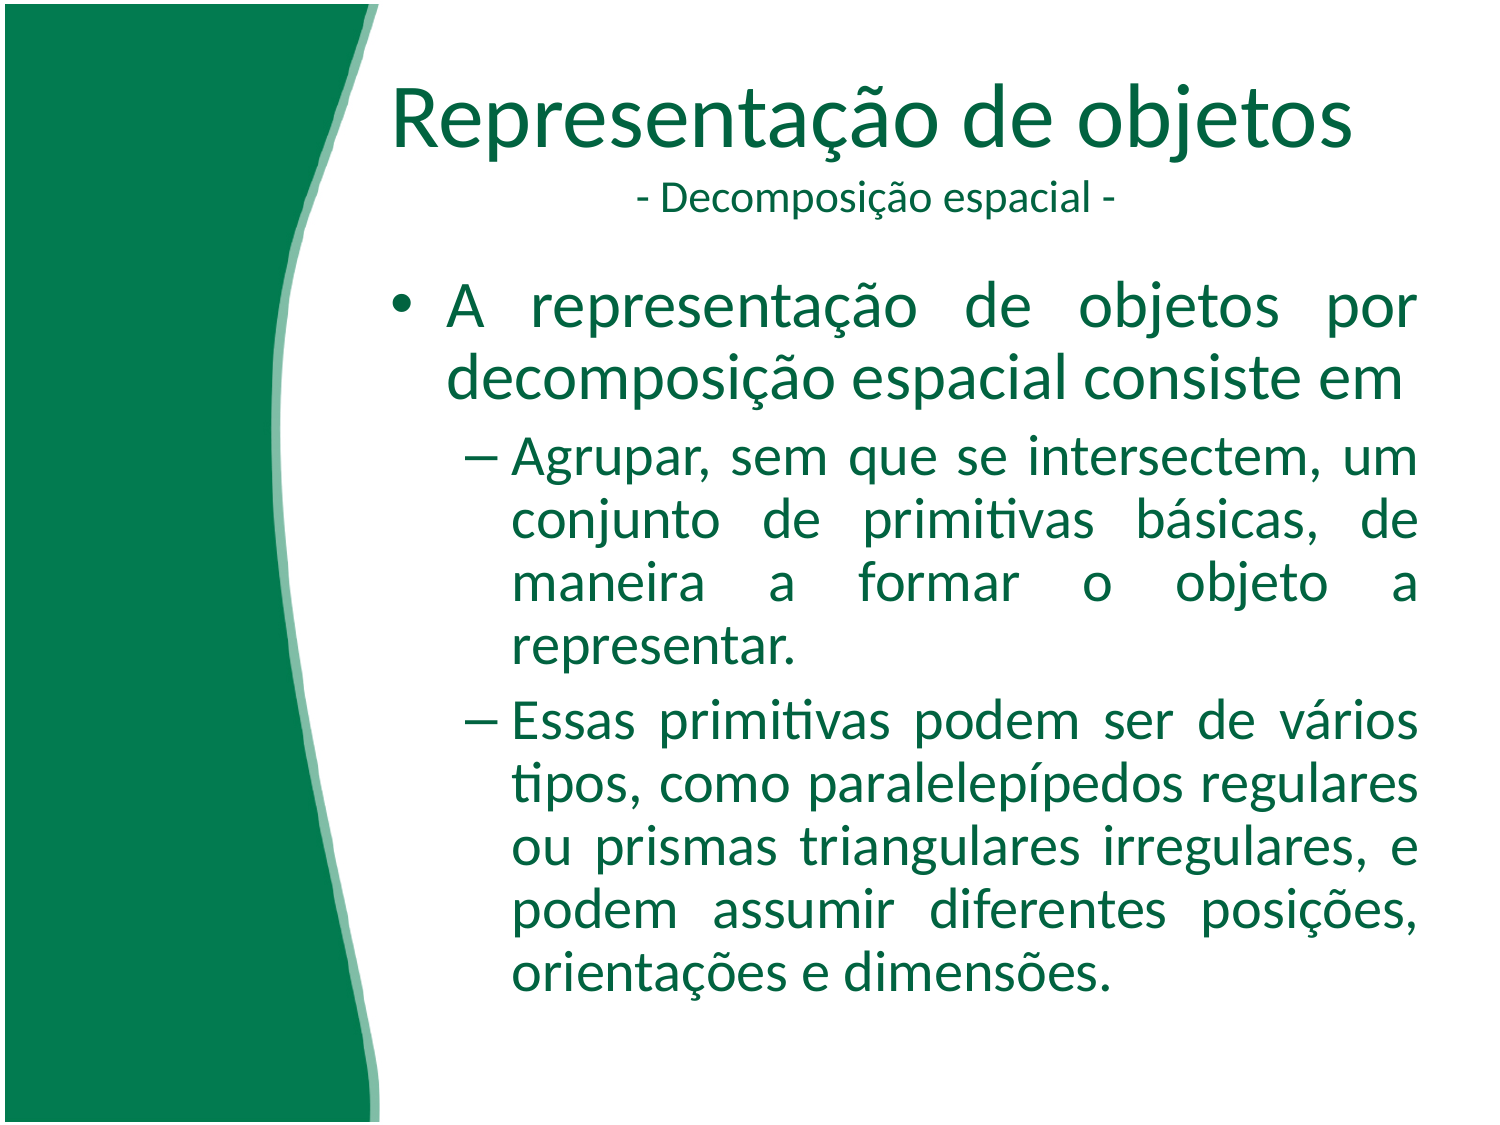

# Representação de objetos - Decomposição espacial -
A representação de objetos por decomposição espacial consiste em
Agrupar, sem que se intersectem, um conjunto de primitivas básicas, de maneira a formar o objeto a representar.
Essas primitivas podem ser de vários tipos, como paralelepípedos regulares ou prismas triangulares irregulares, e podem assumir diferentes posições, orientações e dimensões.